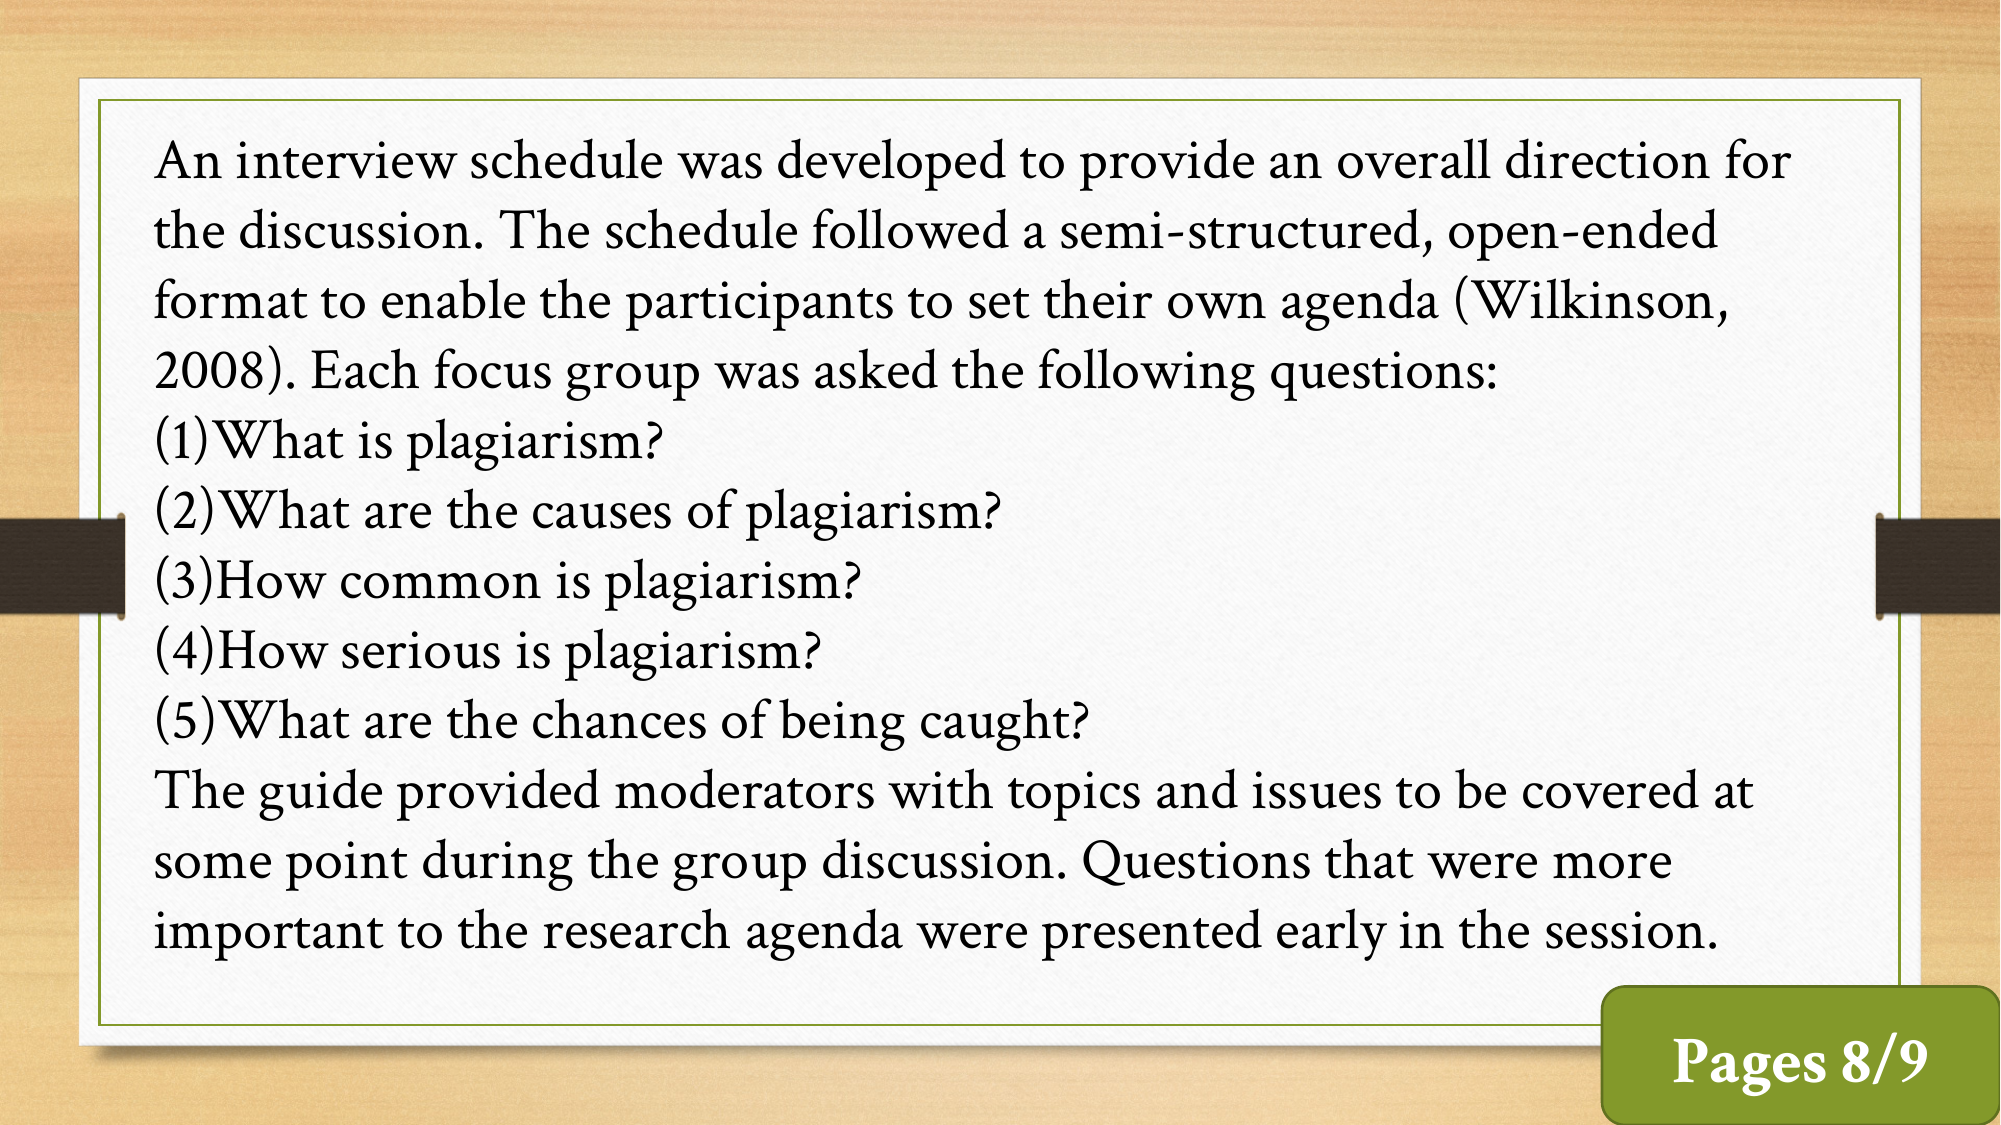

An interview schedule was developed to provide an overall direction for the discussion. The schedule followed a semi-structured, open-ended format to enable the participants to set their own agenda (Wilkinson, 2008). Each focus group was asked the following questions:
What is plagiarism?
What are the causes of plagiarism?
How common is plagiarism?
How serious is plagiarism?
What are the chances of being caught?
The guide provided moderators with topics and issues to be covered at some point during the group discussion. Questions that were more important to the research agenda were presented early in the session.
Pages 8/9